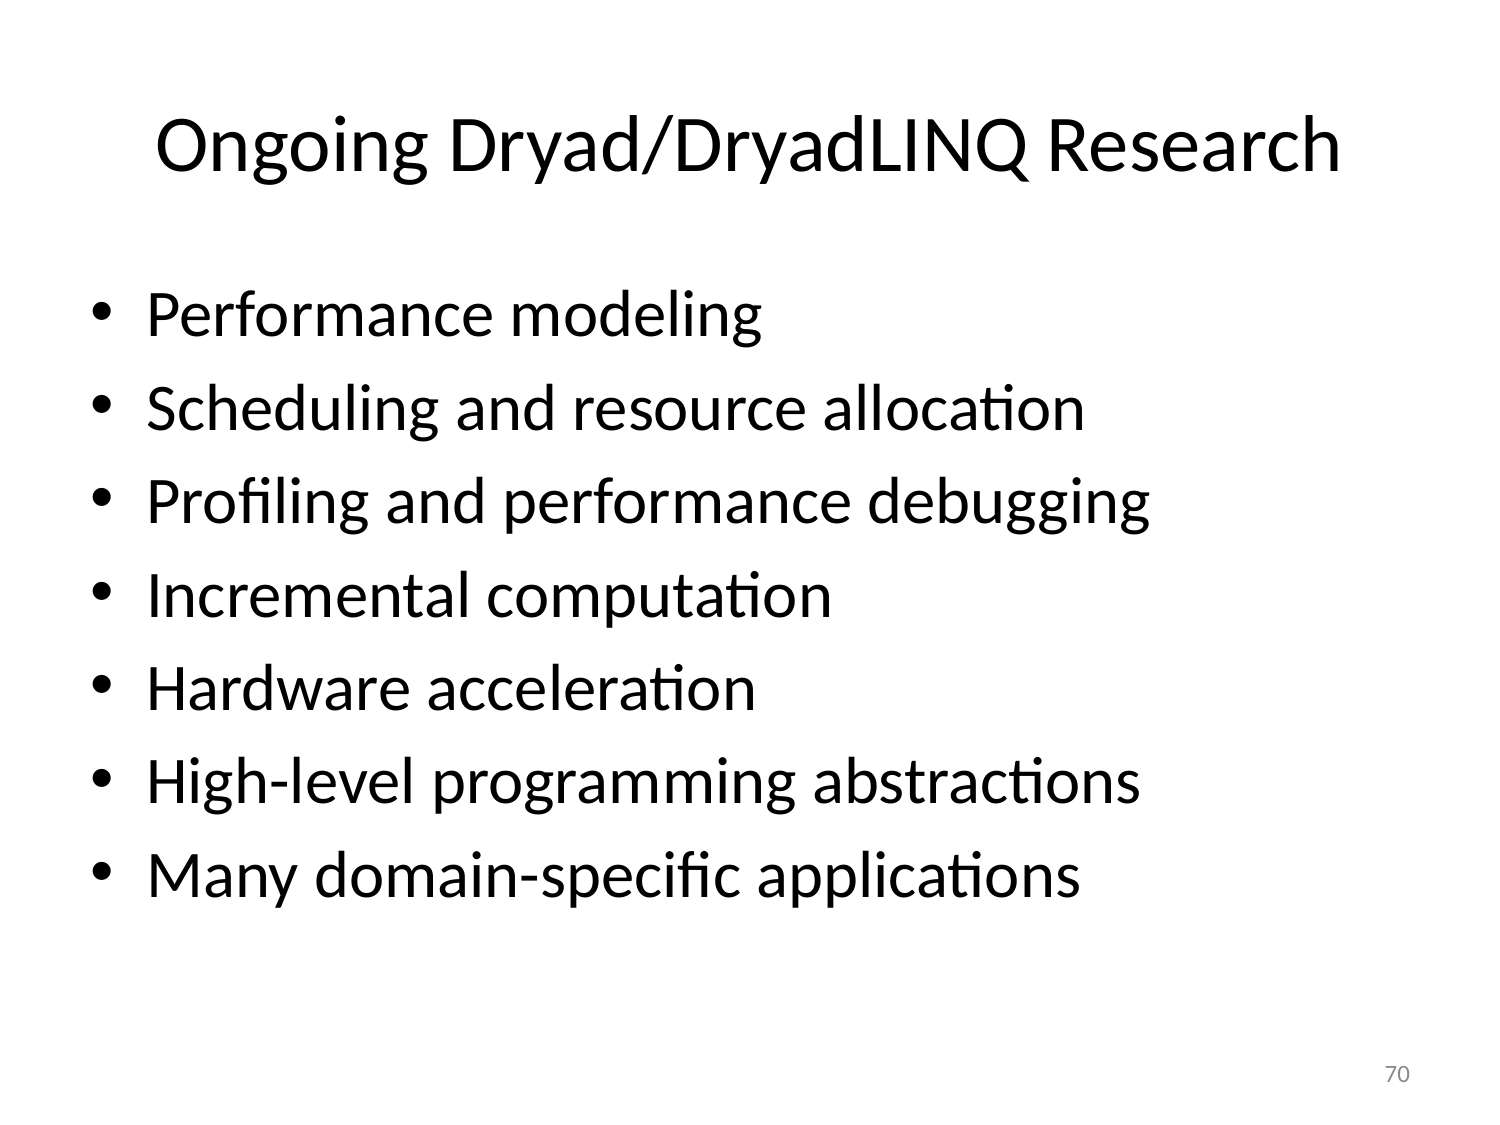

# Ongoing Dryad/DryadLINQ Research
Performance modeling
Scheduling and resource allocation
Profiling and performance debugging
Incremental computation
Hardware acceleration
High-level programming abstractions
Many domain-specific applications
70